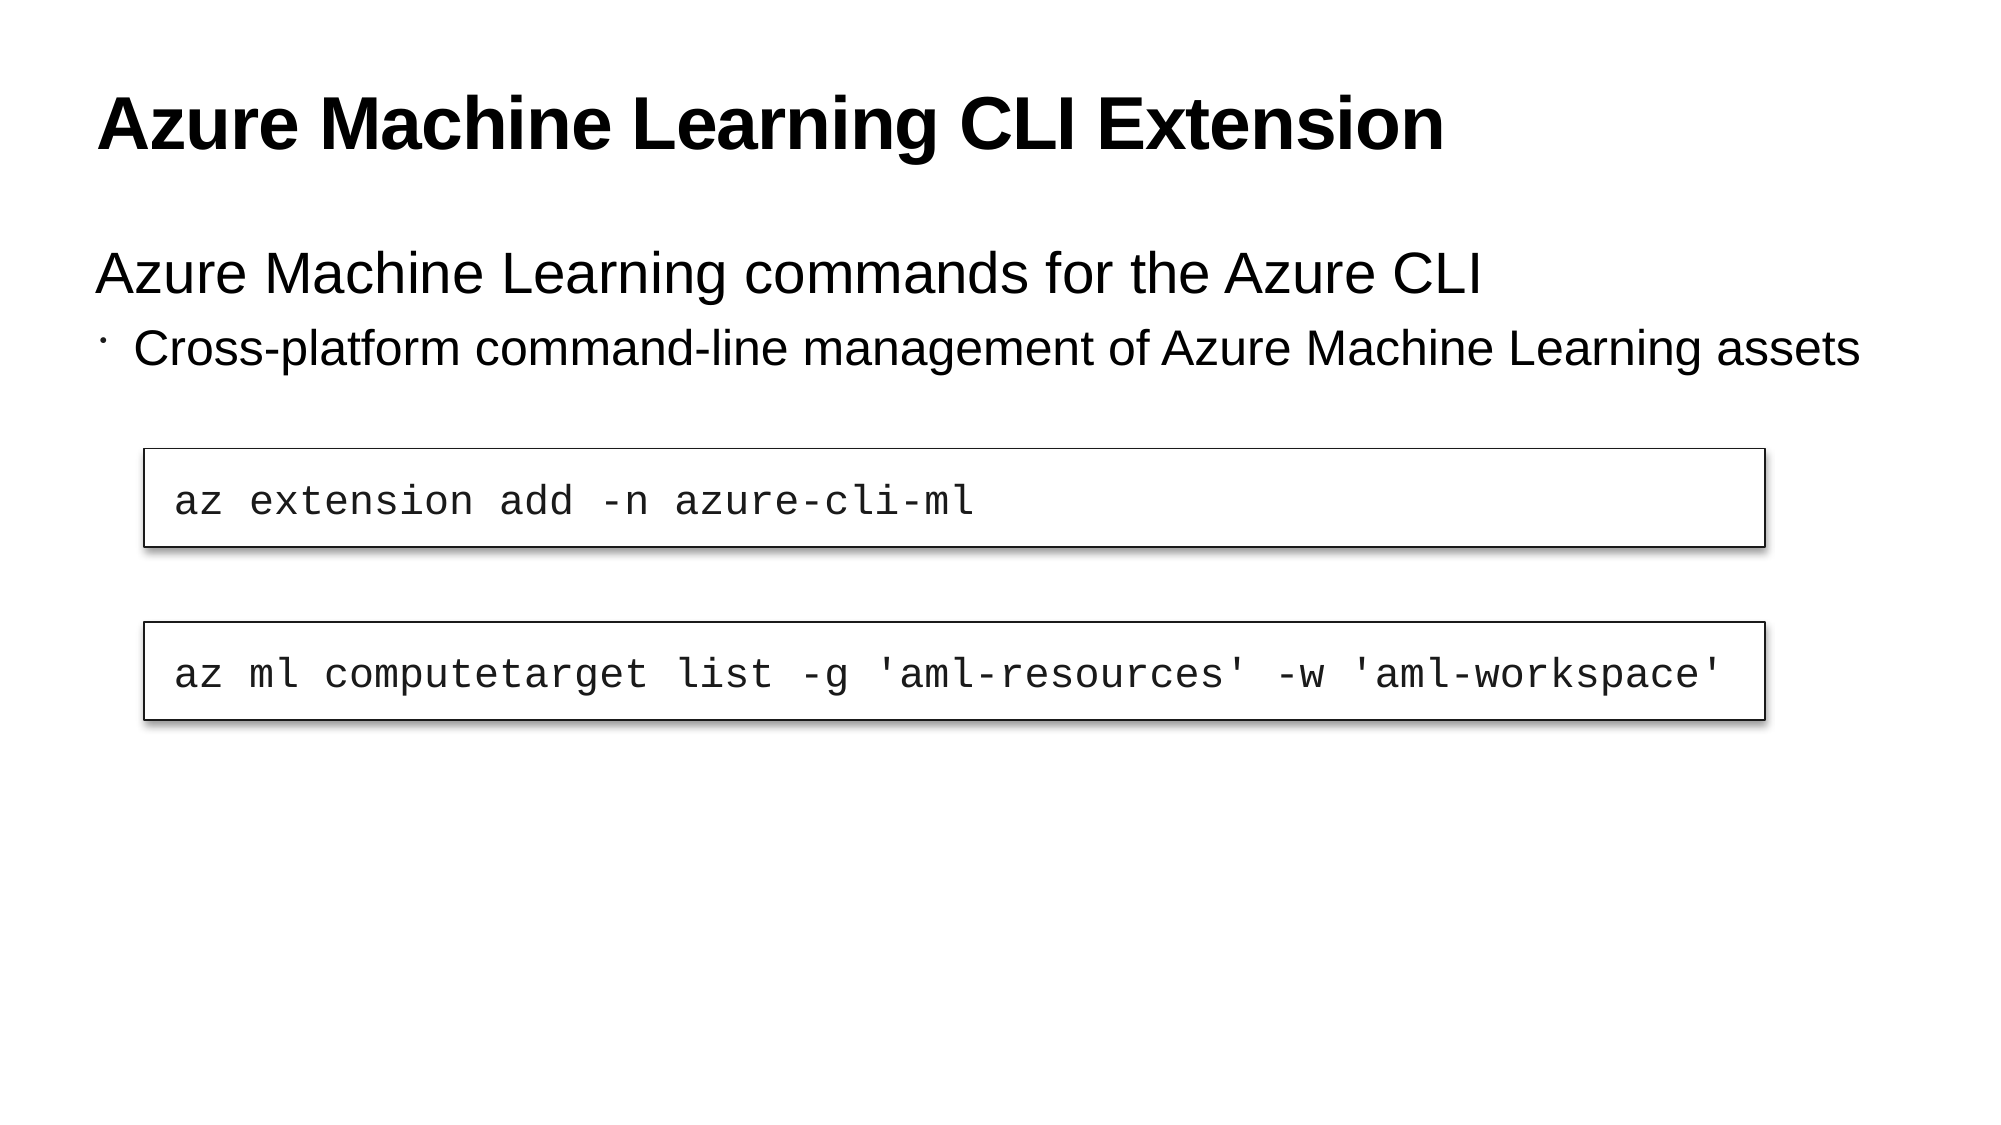

# Azure Machine Learning CLI Extension
Azure Machine Learning commands for the Azure CLI
Cross-platform command-line management of Azure Machine Learning assets
az extension add -n azure-cli-ml
az ml computetarget list -g 'aml-resources' -w 'aml-workspace'